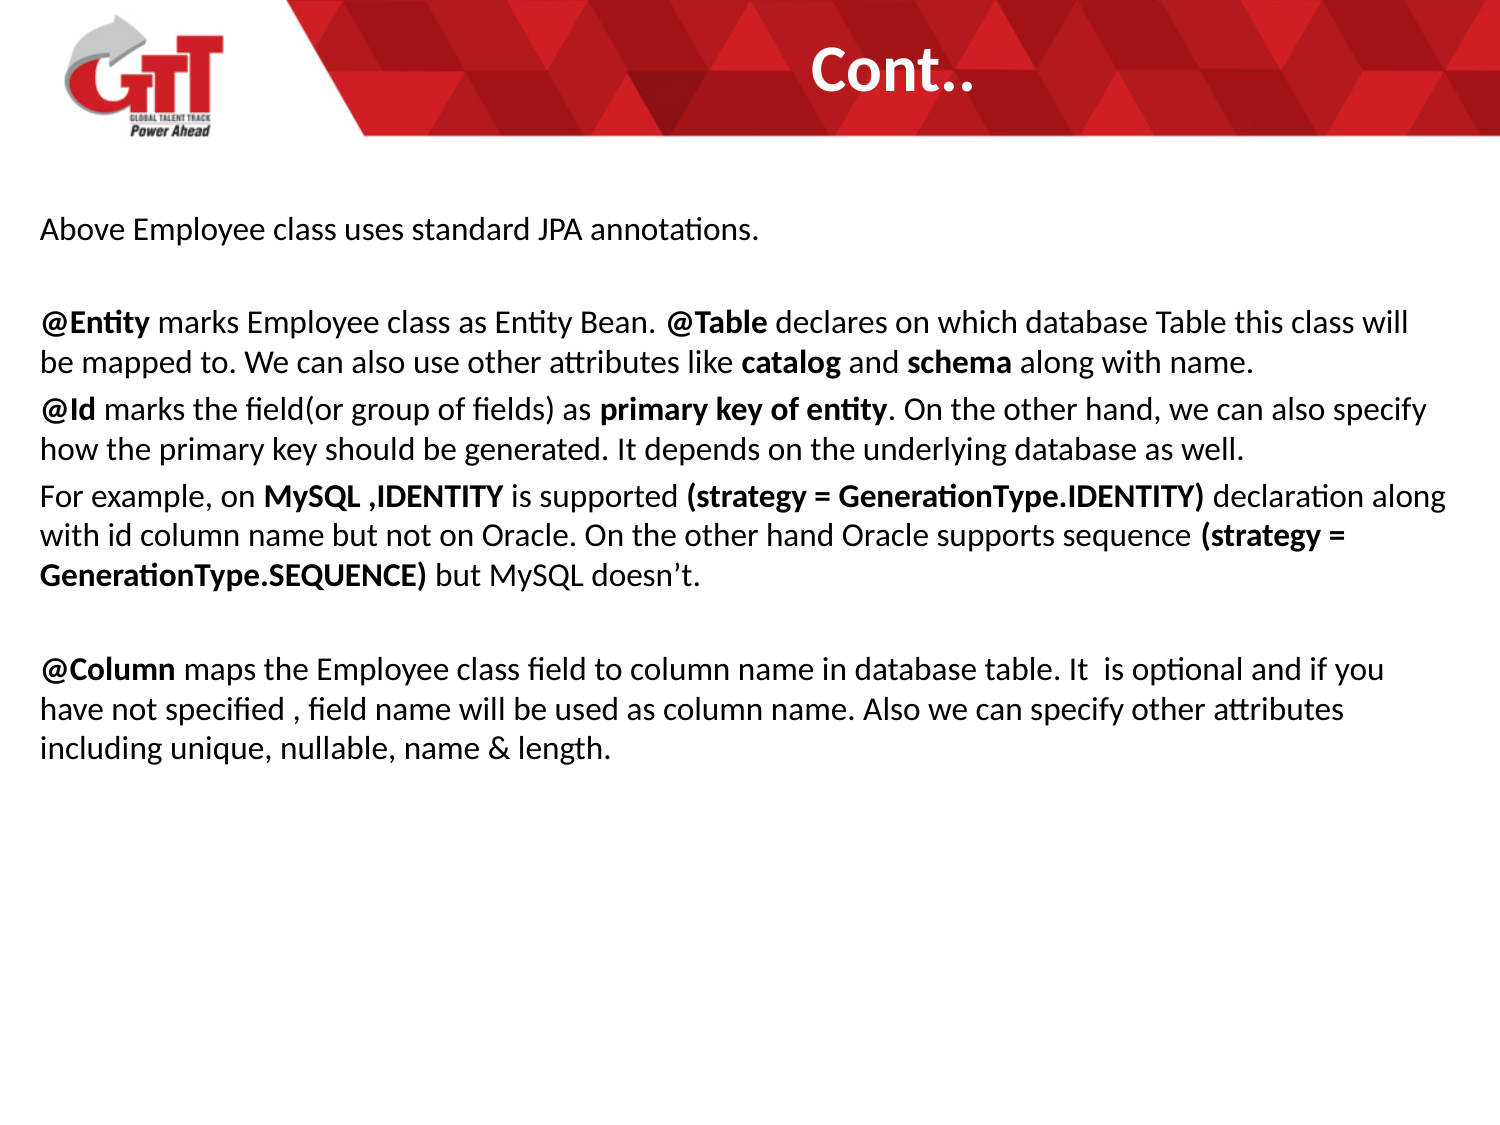

# Cont..
Above Employee class uses standard JPA annotations.

@Entity marks Employee class as Entity Bean. @Table declares on which database Table this class will be mapped to. We can also use other attributes like catalog and schema along with name.
@Id marks the field(or group of fields) as primary key of entity. On the other hand, we can also specify how the primary key should be generated. It depends on the underlying database as well.
For example, on MySQL ,IDENTITY is supported (strategy = GenerationType.IDENTITY) declaration along with id column name but not on Oracle. On the other hand Oracle supports sequence (strategy = GenerationType.SEQUENCE) but MySQL doesn’t.

@Column maps the Employee class field to column name in database table. It  is optional and if you have not specified , field name will be used as column name. Also we can specify other attributes including unique, nullable, name & length.